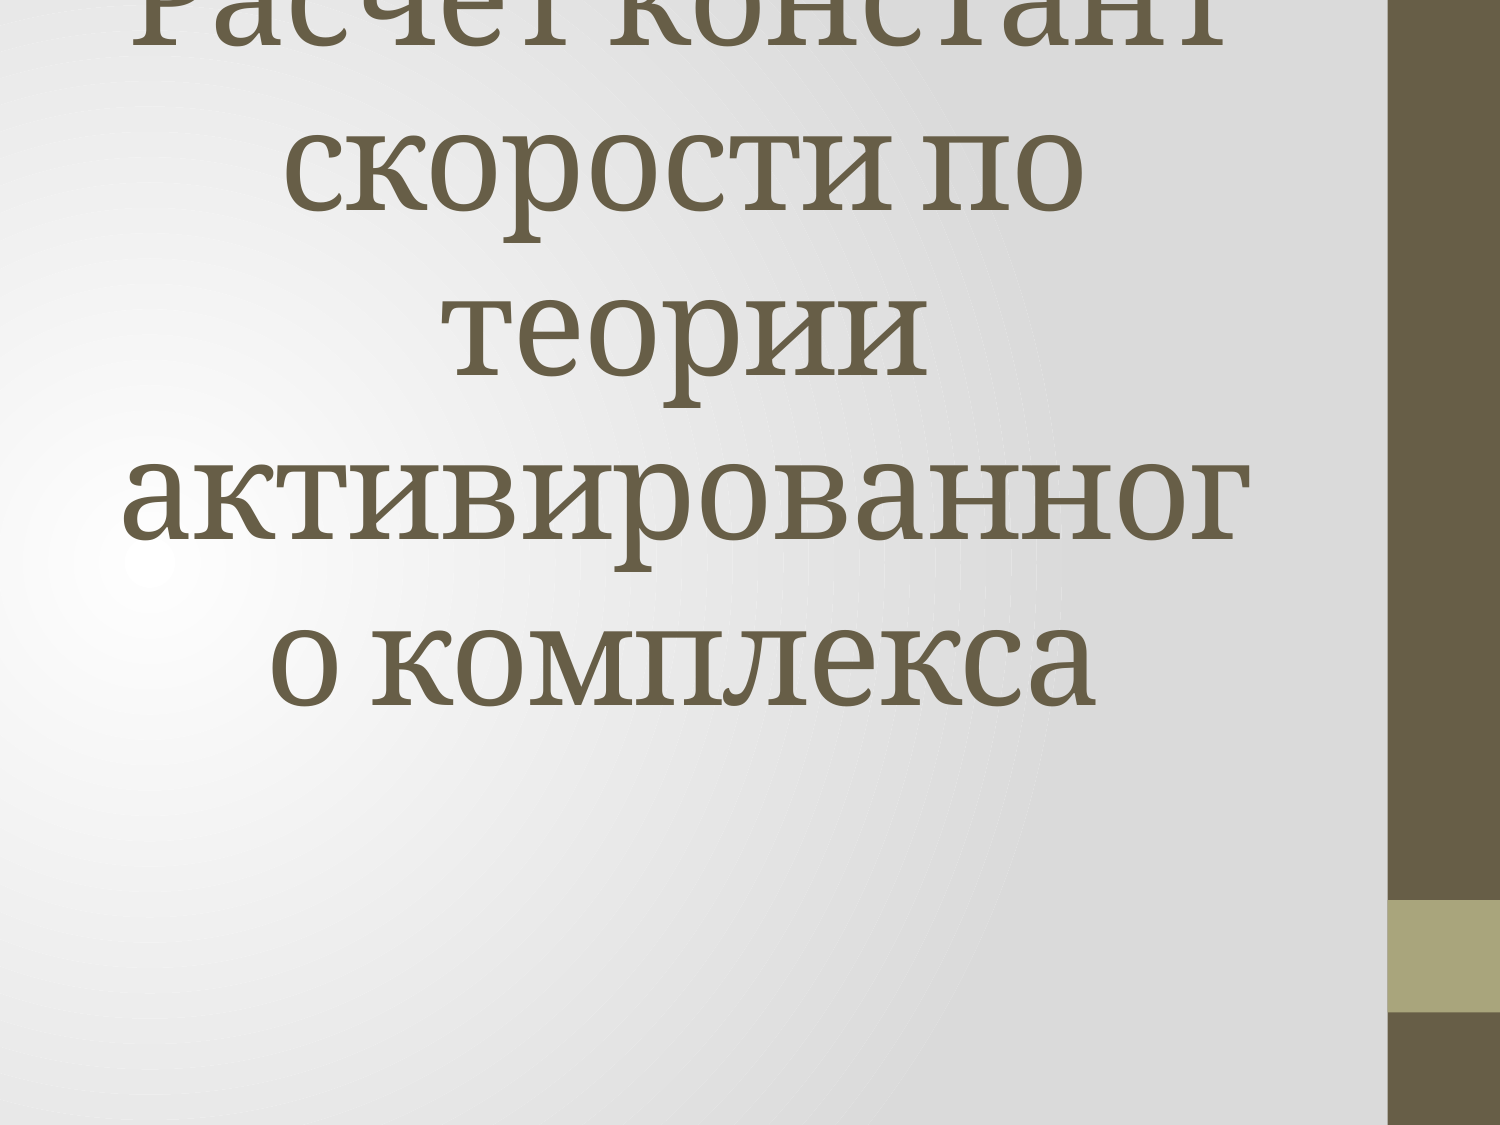

# Расчет констант скорости по теории активированного комплекса